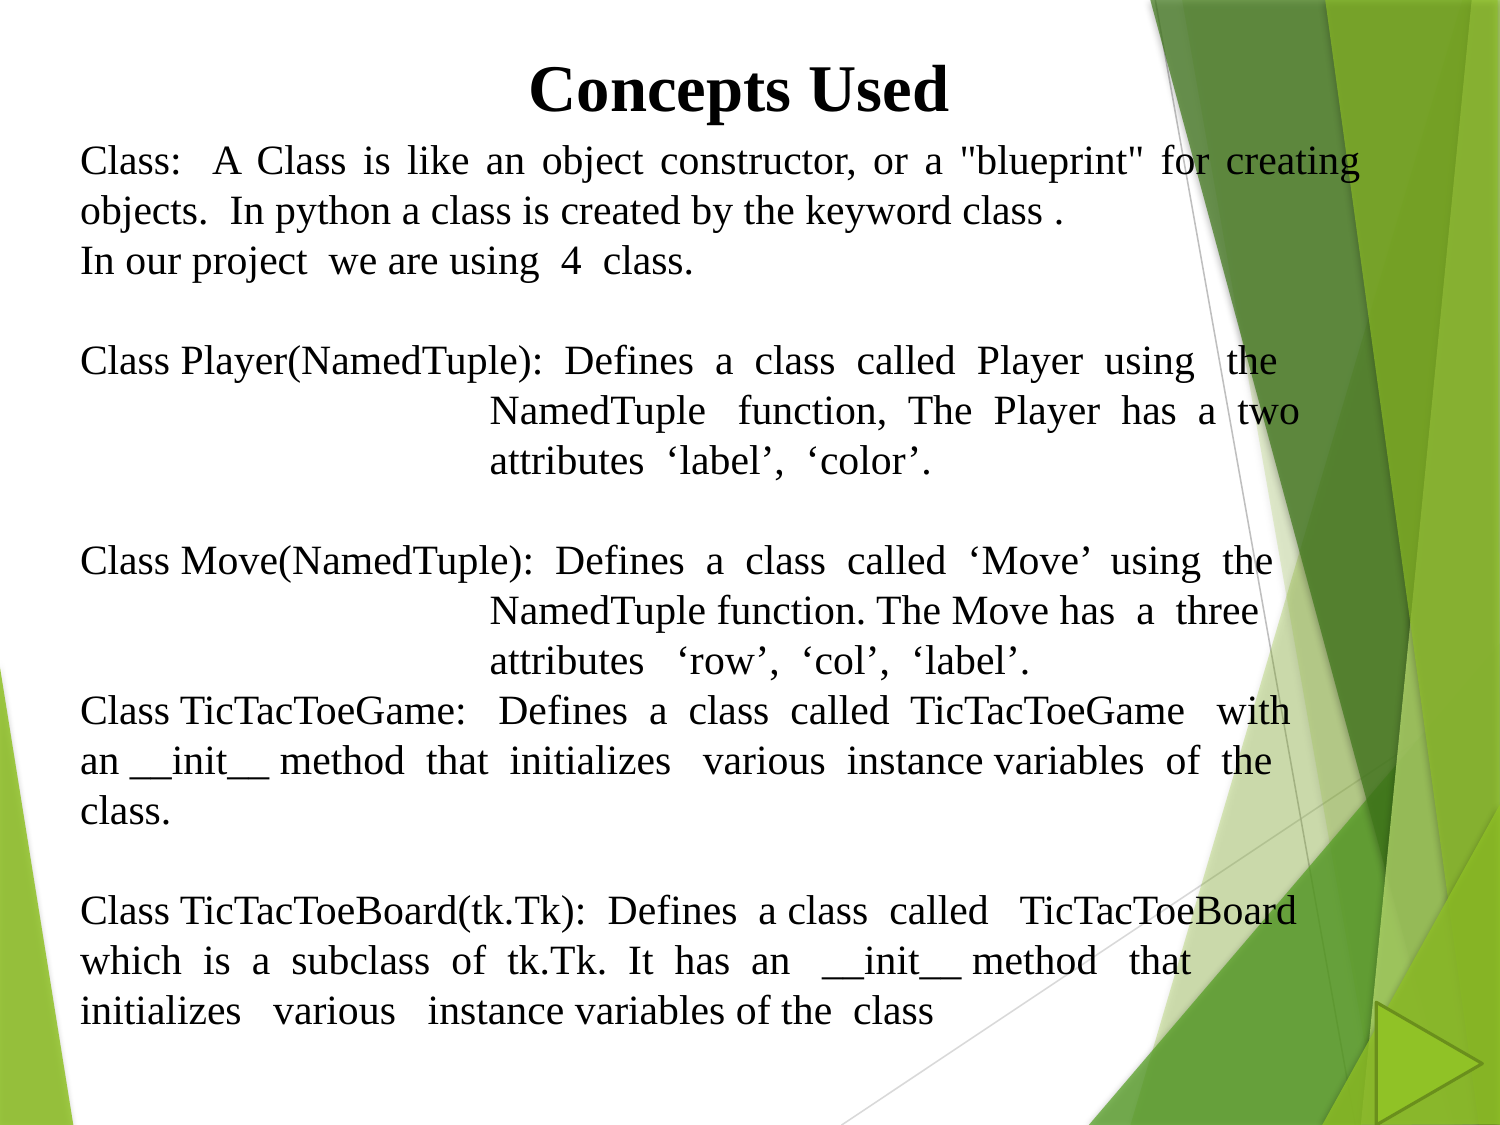

Concepts Used

Class:  A Class is like an object constructor, or a "blueprint" for creating objects.  In python a class is created by the keyword class .
In our project  we are using  4  class.

Class Player(NamedTuple):  Defines  a  class  called  Player  using   the
                                       NamedTuple   function,  The  Player  has  a  two
                                       attributes  ‘label’,  ‘color’.

Class Move(NamedTuple):  Defines  a  class  called  ‘Move’  using  the
                                       NamedTuple function. The Move has  a  three
                                       attributes   ‘row’,  ‘col’,  ‘label’.
Class TicTacToeGame:   Defines  a  class  called  TicTacToeGame   with
an __init__ method  that  initializes   various  instance variables  of  the class.

Class TicTacToeBoard(tk.Tk):  Defines  a class  called   TicTacToeBoard  which  is  a  subclass  of  tk.Tk.  It  has  an   __init__ method   that  initializes   various   instance variables of the  class